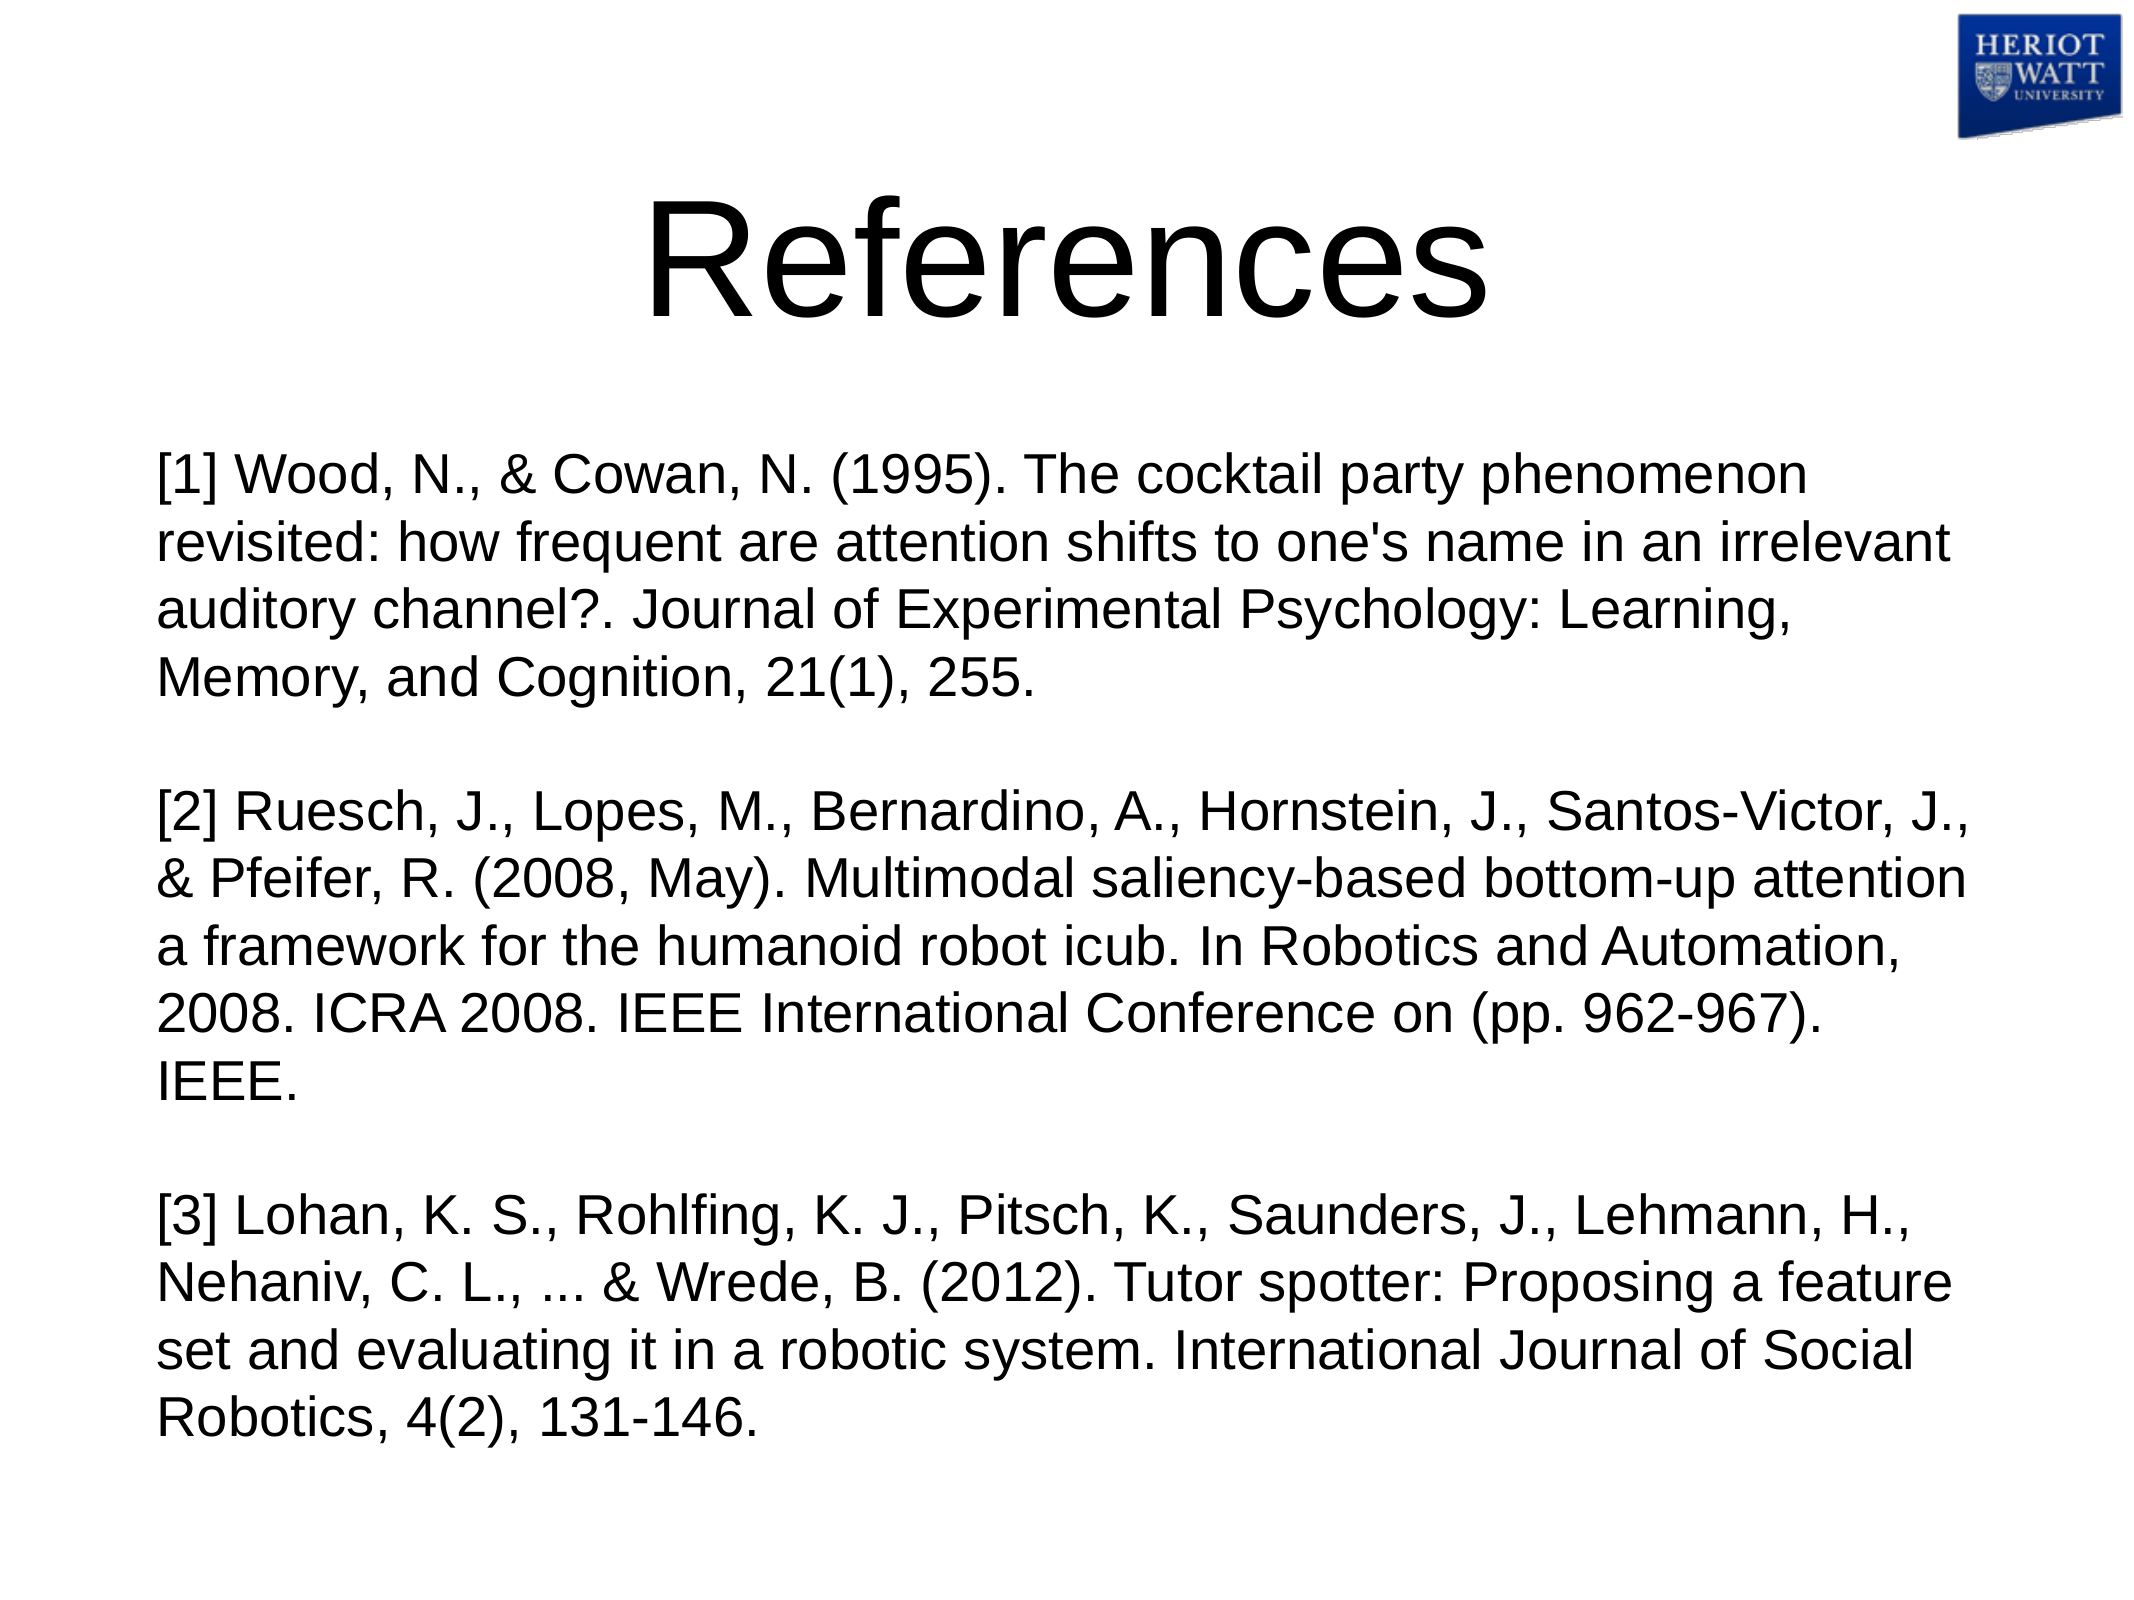

# References
[1] Wood, N., & Cowan, N. (1995). The cocktail party phenomenon revisited: how frequent are attention shifts to one's name in an irrelevant auditory channel?. Journal of Experimental Psychology: Learning, Memory, and Cognition, 21(1), 255.
[2] Ruesch, J., Lopes, M., Bernardino, A., Hornstein, J., Santos-Victor, J., & Pfeifer, R. (2008, May). Multimodal saliency-based bottom-up attention a framework for the humanoid robot icub. In Robotics and Automation, 2008. ICRA 2008. IEEE International Conference on (pp. 962-967). IEEE.
[3] Lohan, K. S., Rohlfing, K. J., Pitsch, K., Saunders, J., Lehmann, H., Nehaniv, C. L., ... & Wrede, B. (2012). Tutor spotter: Proposing a feature set and evaluating it in a robotic system. International Journal of Social Robotics, 4(2), 131-146.